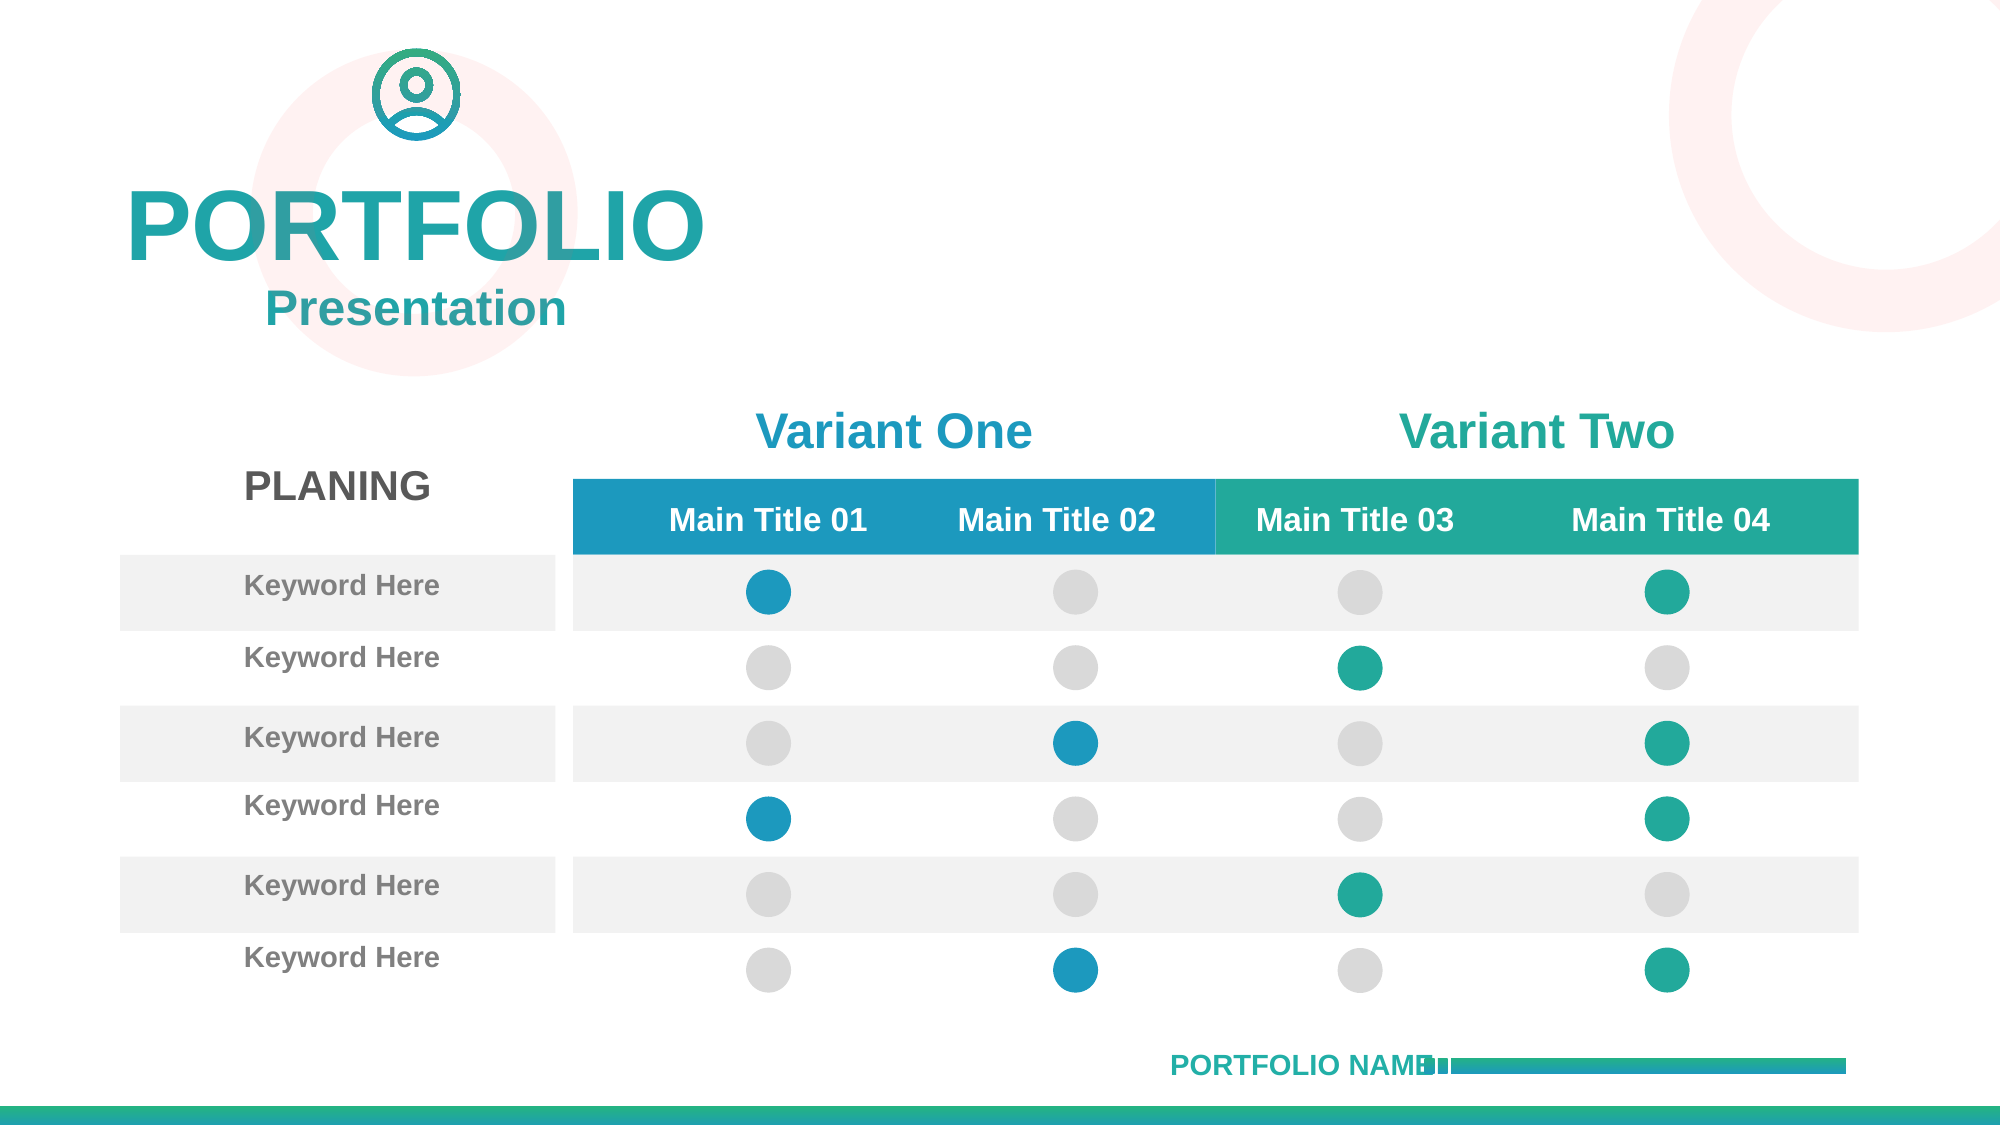

PORTFOLIO
Presentation
Variant One
Variant Two
PLANING

Main Title 01
Main Title 02
Main Title 03
Main Title 04

Keyword Here

Keyword Here

Keyword Here

Keyword Here

Keyword Here

Keyword Here

PORTFOLIO NAME